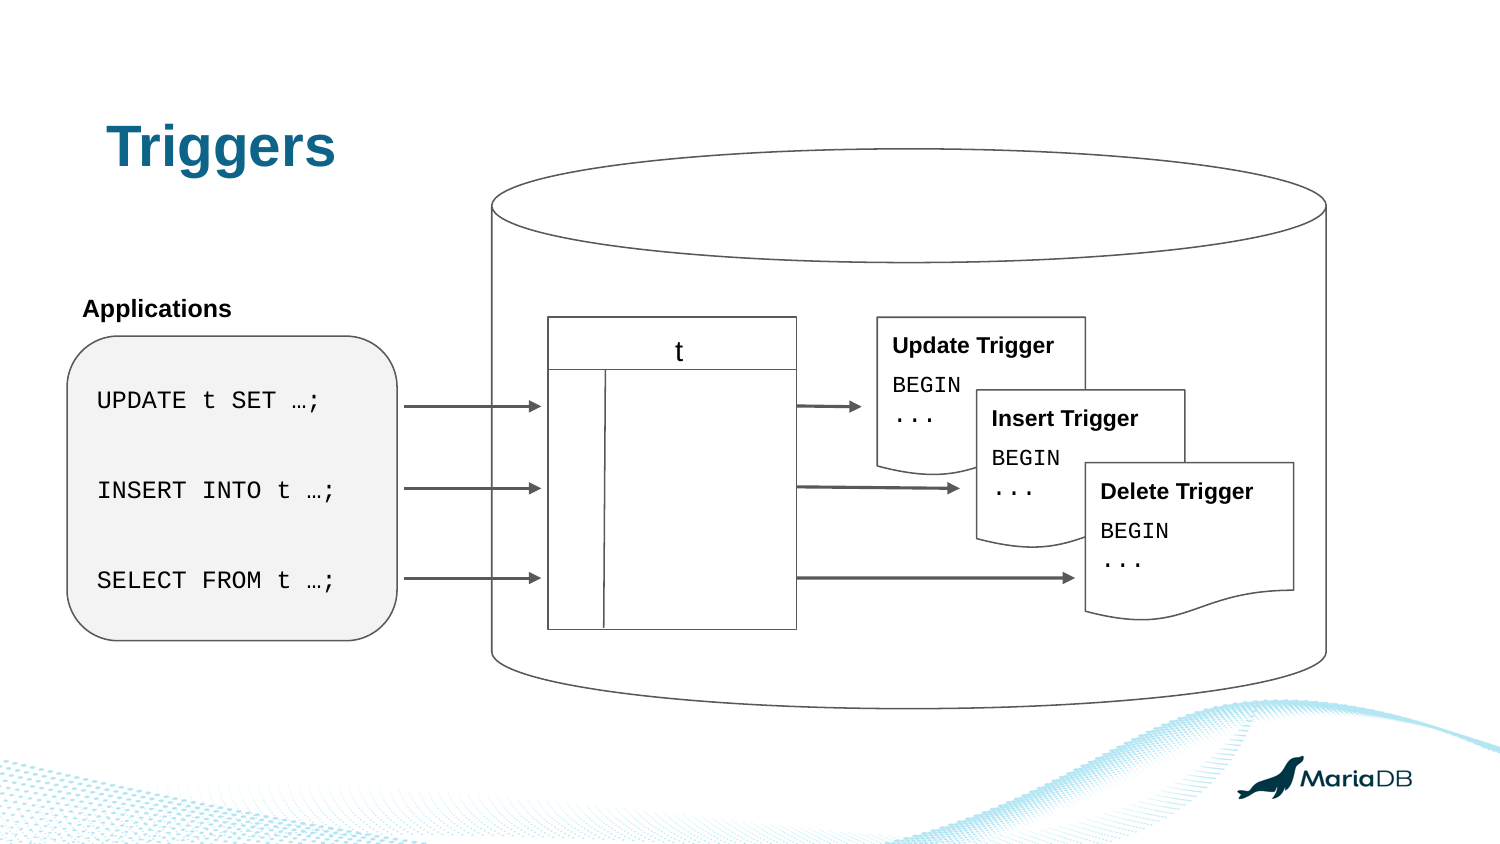

Triggers

Applications

t

BEGIN
...

Update Trigger
UPDATE t SET …;

INSERT INTO t …;

SELECT FROM t …;

BEGIN
...

Insert Trigger

BEGIN
...

Delete Trigger